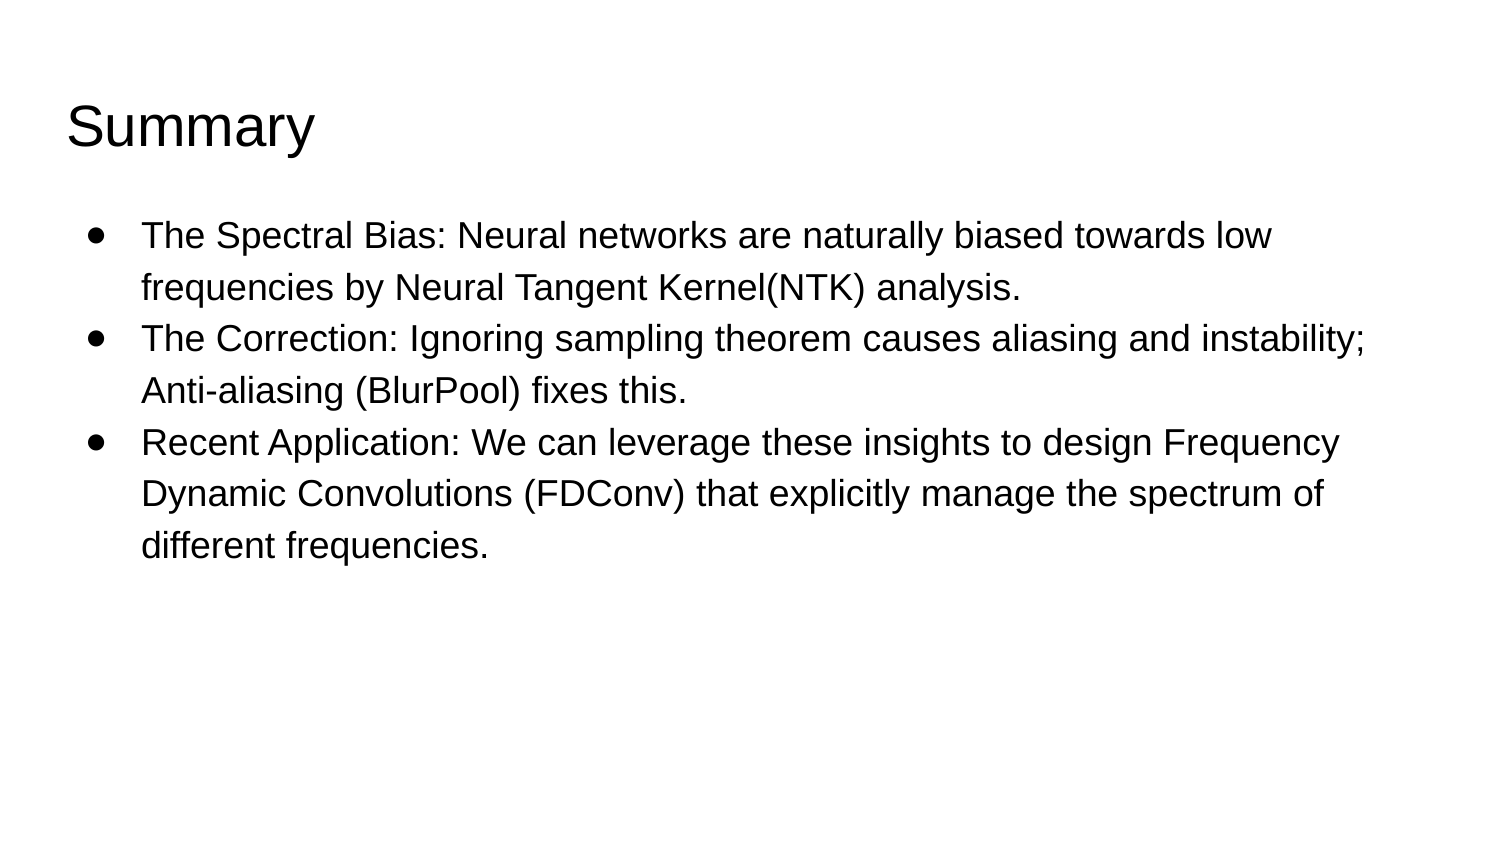

# Summary
The Spectral Bias: Neural networks are naturally biased towards low frequencies by Neural Tangent Kernel(NTK) analysis.
The Correction: Ignoring sampling theorem causes aliasing and instability; Anti-aliasing (BlurPool) fixes this.
Recent Application: We can leverage these insights to design Frequency Dynamic Convolutions (FDConv) that explicitly manage the spectrum of different frequencies.